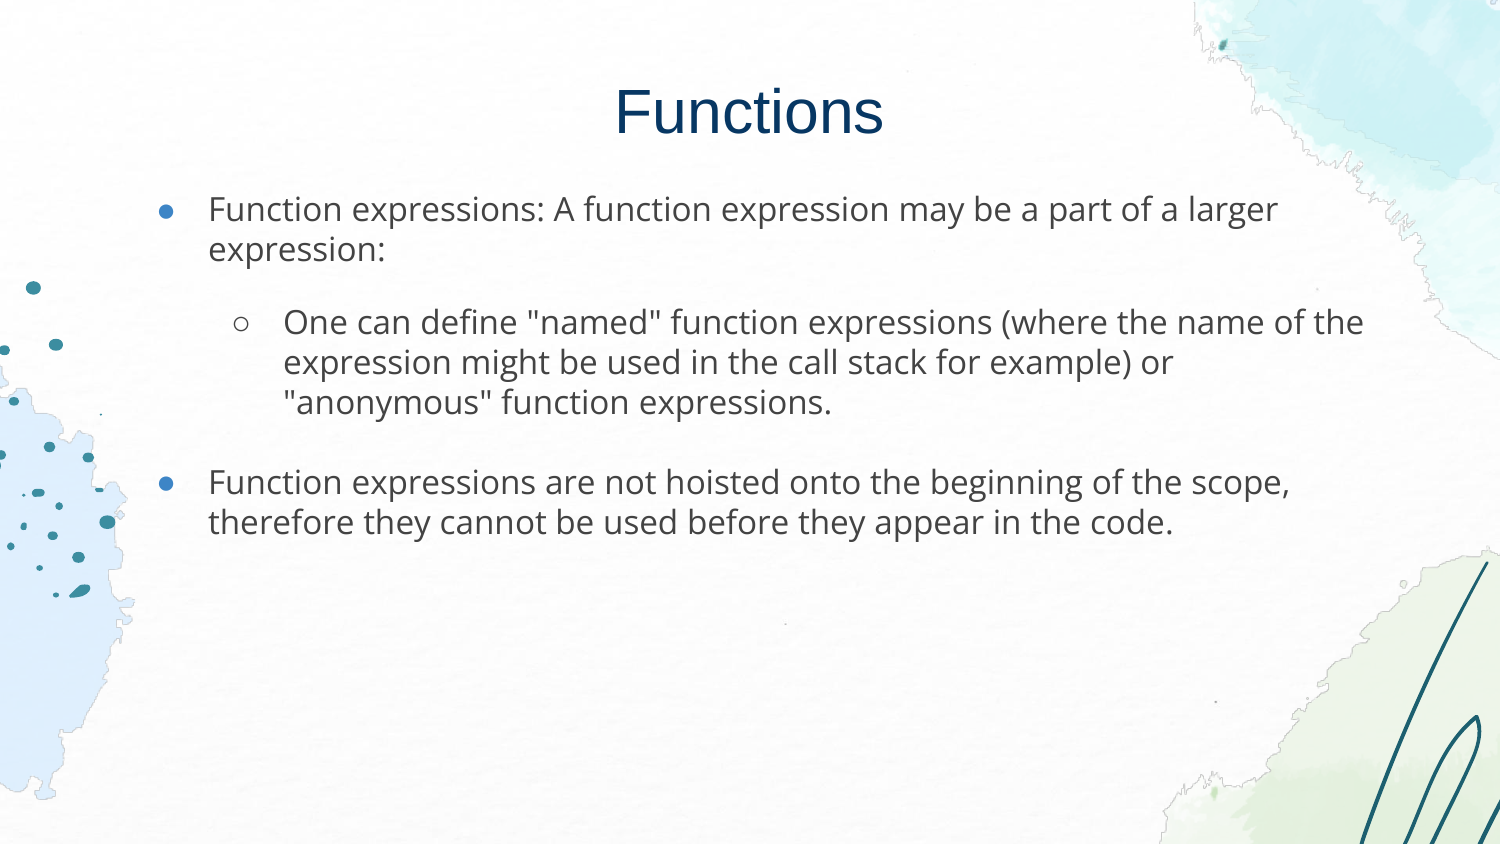

# Functions
Function expressions: A function expression may be a part of a larger expression:
One can define "named" function expressions (where the name of the expression might be used in the call stack for example) or "anonymous" function expressions.

Function expressions are not hoisted onto the beginning of the scope, therefore they cannot be used before they appear in the code.